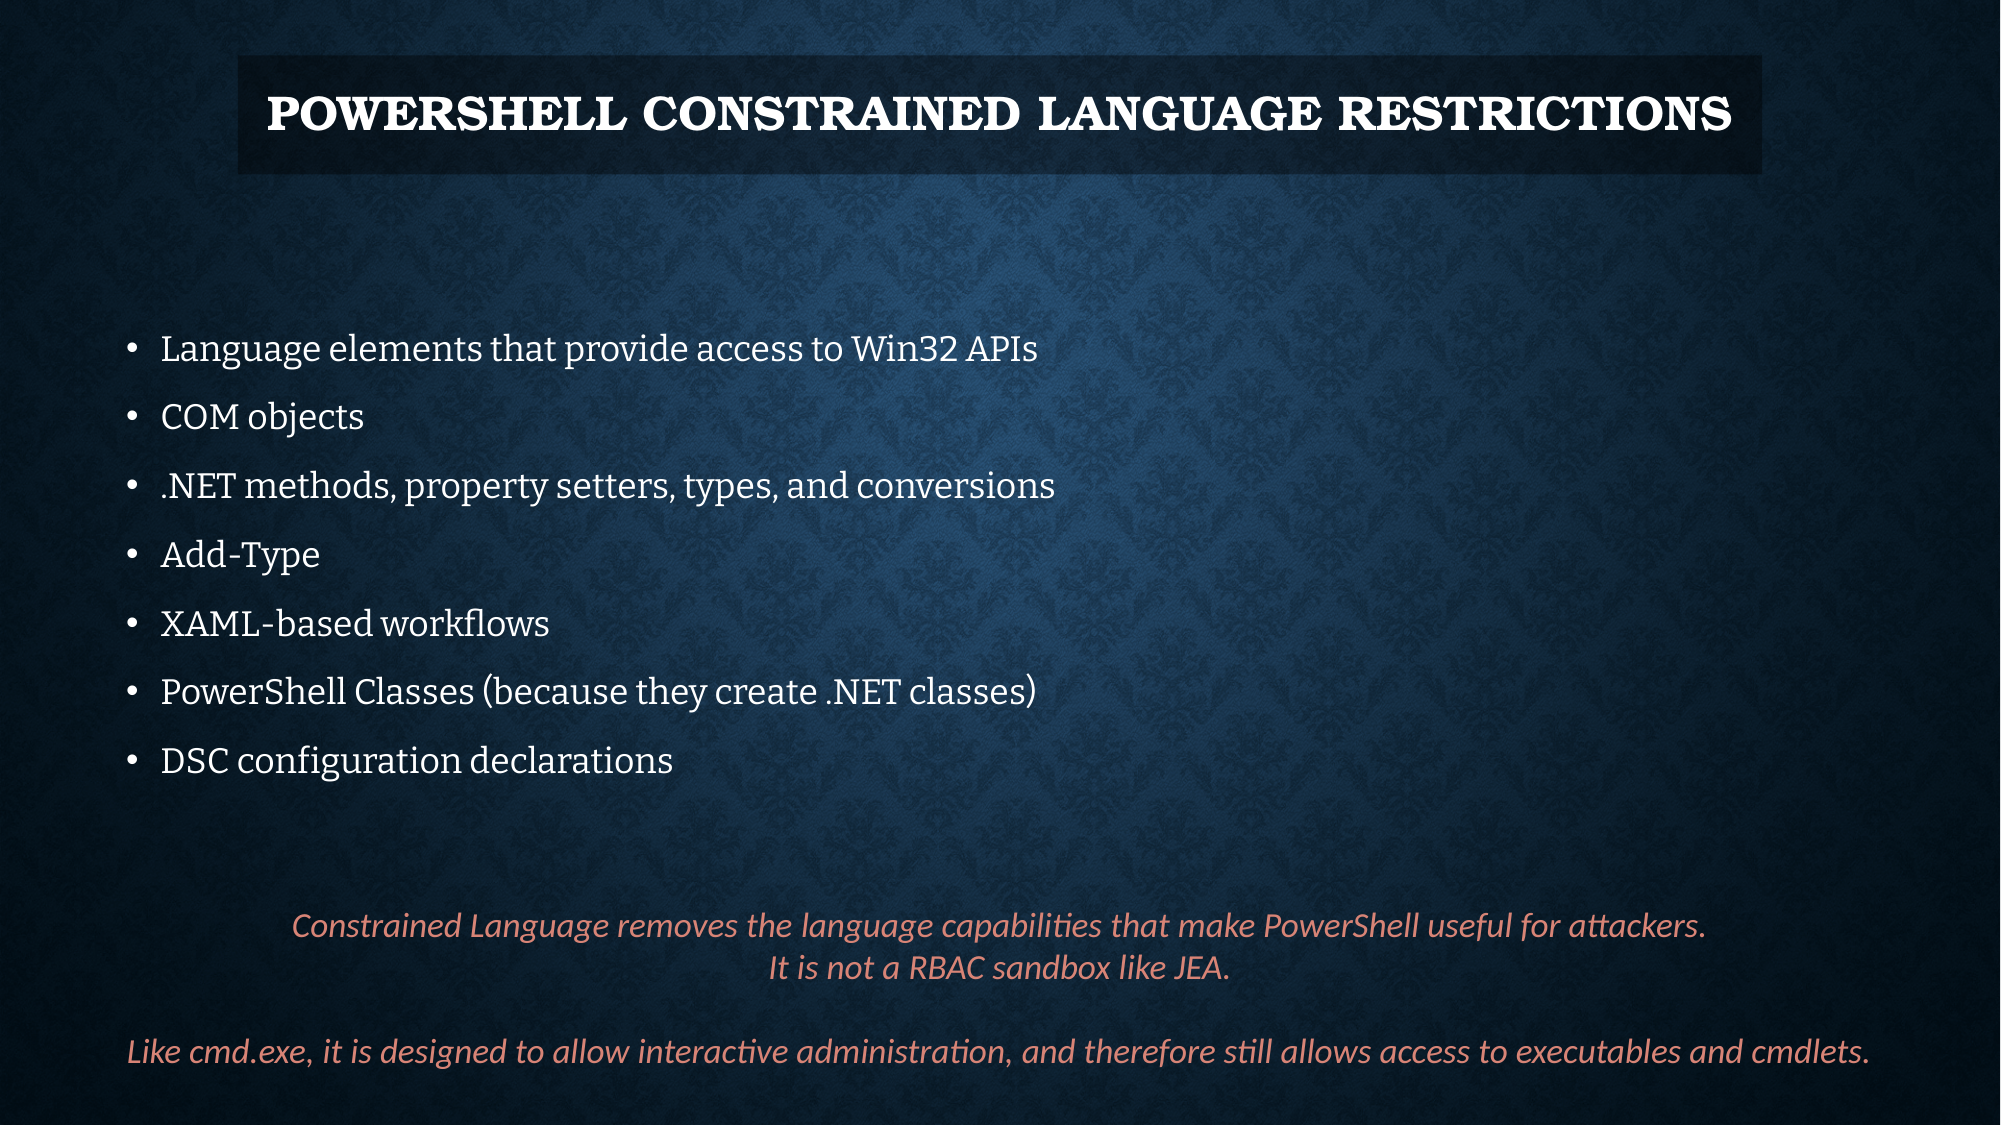

PowerShell Constrained Language Restrictions
Language elements that provide access to Win32 APIs
COM objects
.NET methods, property setters, types, and conversions
Add-Type
XAML-based workflows
PowerShell Classes (because they create .NET classes)
DSC configuration declarations

Constrained Language removes the language capabilities that make PowerShell useful for attackers.
It is not a RBAC sandbox like JEA.

Like cmd.exe, it is designed to allow interactive administration, and therefore still allows access to executables and cmdlets.